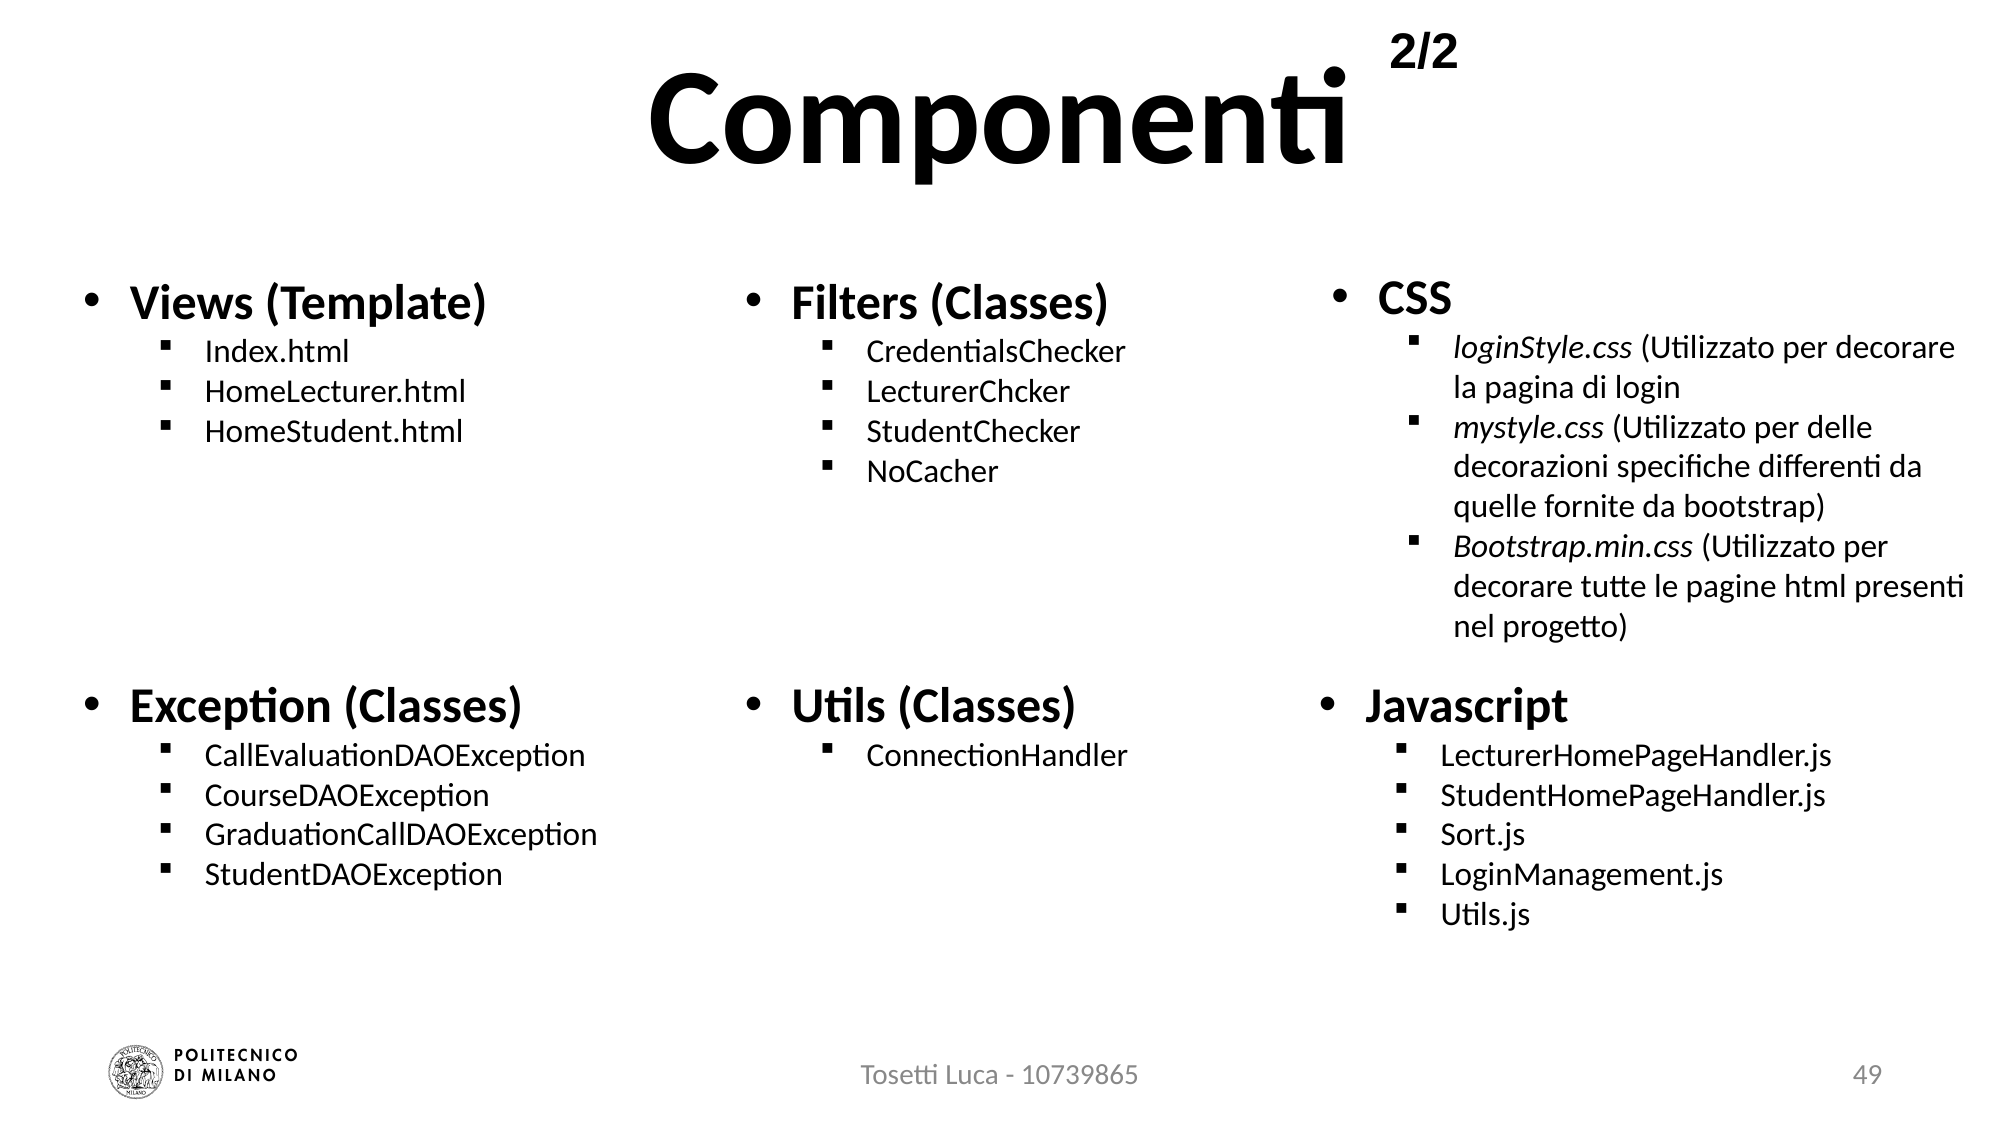

# Componenti
2/2
CSS
loginStyle.css (Utilizzato per decorare la pagina di login
mystyle.css (Utilizzato per delle decorazioni specifiche differenti da quelle fornite da bootstrap)
Bootstrap.min.css (Utilizzato per decorare tutte le pagine html presenti nel progetto)
Views (Template)
Index.html
HomeLecturer.html
HomeStudent.html
Filters (Classes)
CredentialsChecker
LecturerChcker
StudentChecker
NoCacher
Exception (Classes)
CallEvaluationDAOException
CourseDAOException
GraduationCallDAOException
StudentDAOException
Javascript
LecturerHomePageHandler.js
StudentHomePageHandler.js
Sort.js
LoginManagement.js
Utils.js
Utils (Classes)
ConnectionHandler
Tosetti Luca - 10739865
49